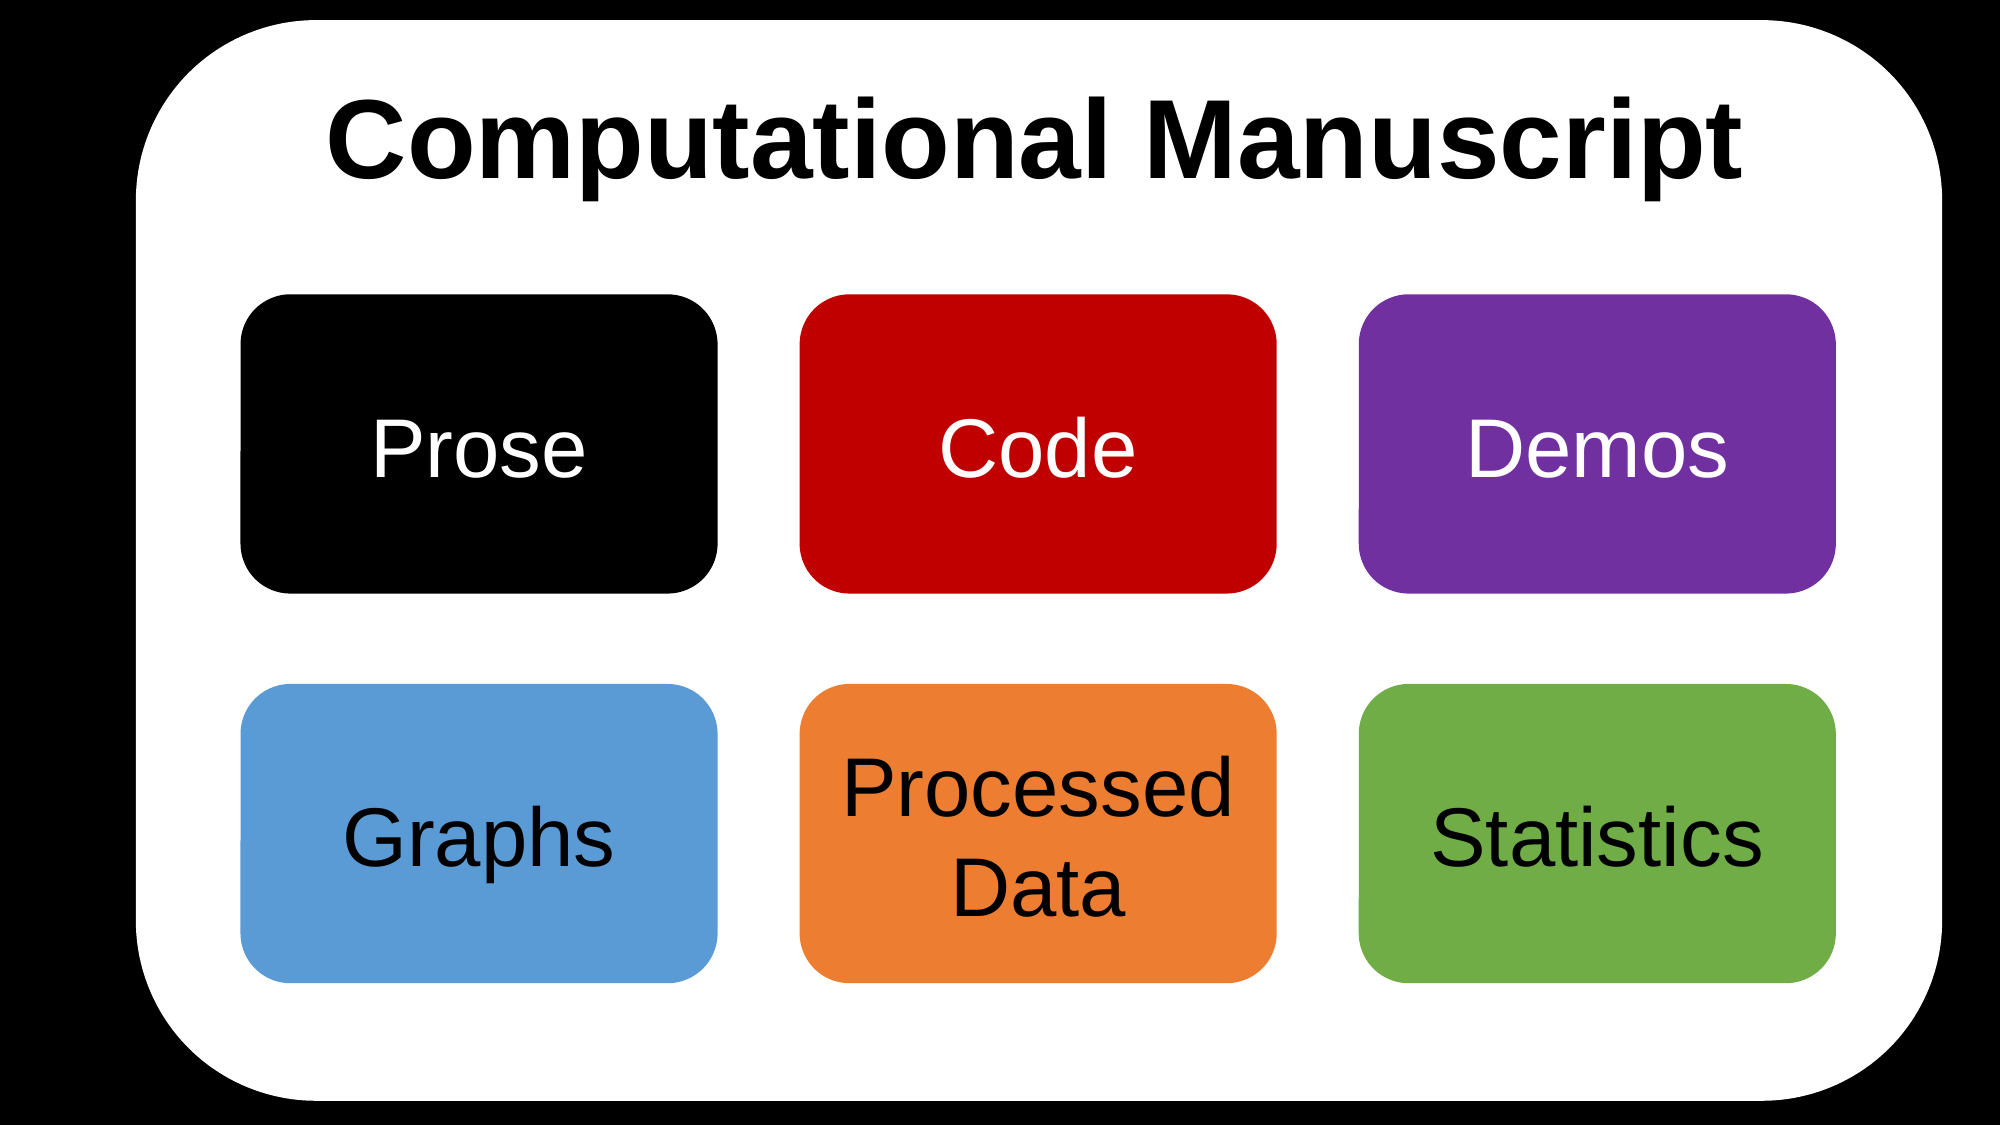

Computational Manuscript
Prose
Code
Demos
Graphs
Processed Data
Statistics